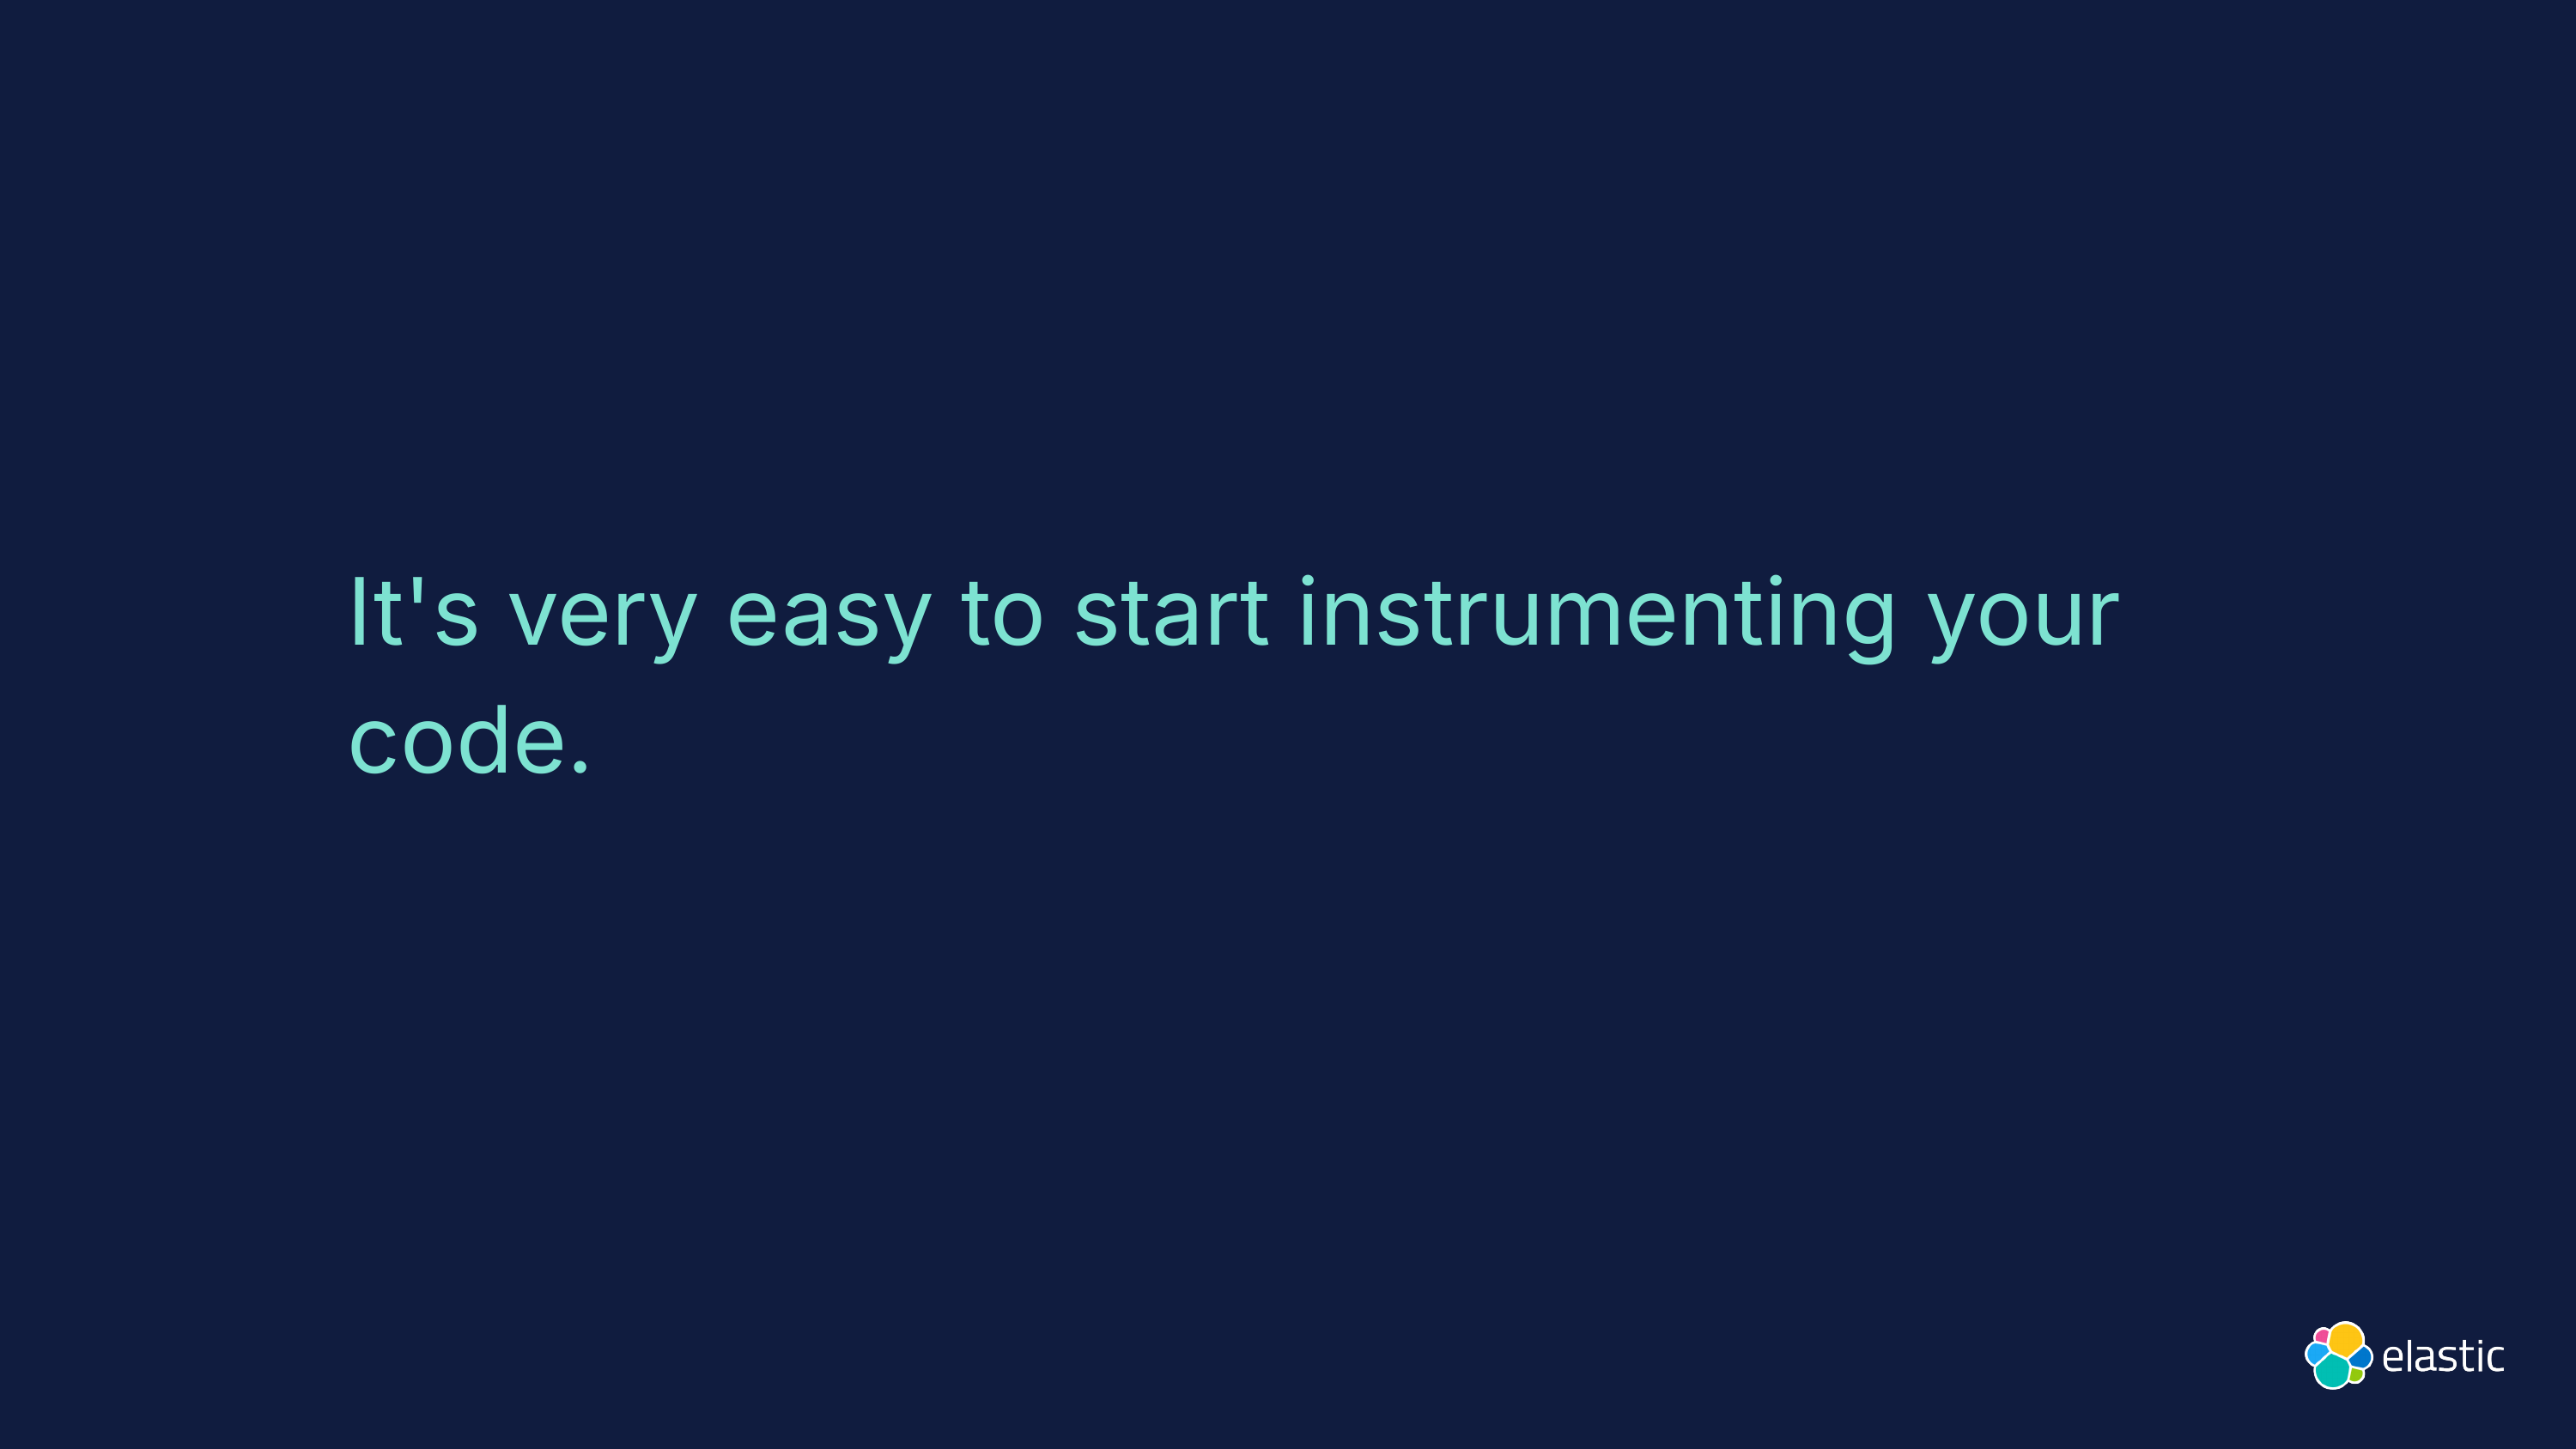

It's very easy to start instrumenting your code.